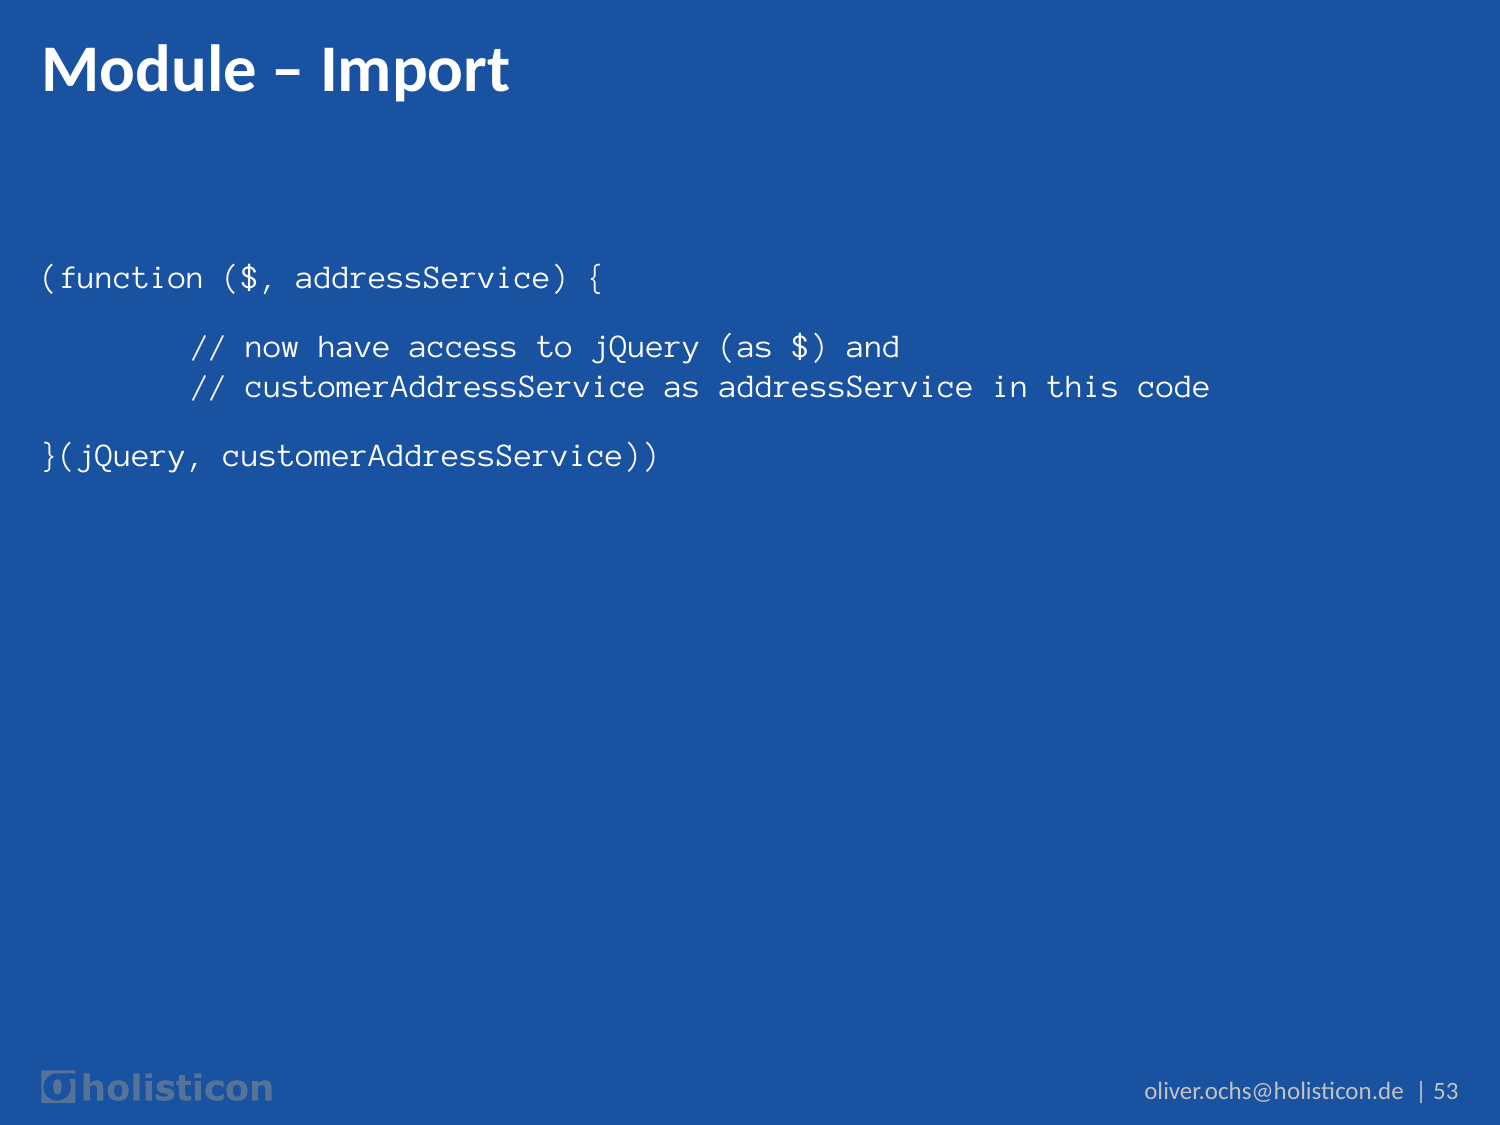

# Module – Import
(function ($, addressService) {
	// now have access to jQuery (as $) and
	// customerAddressService as addressService in this code
}(jQuery, customerAddressService))